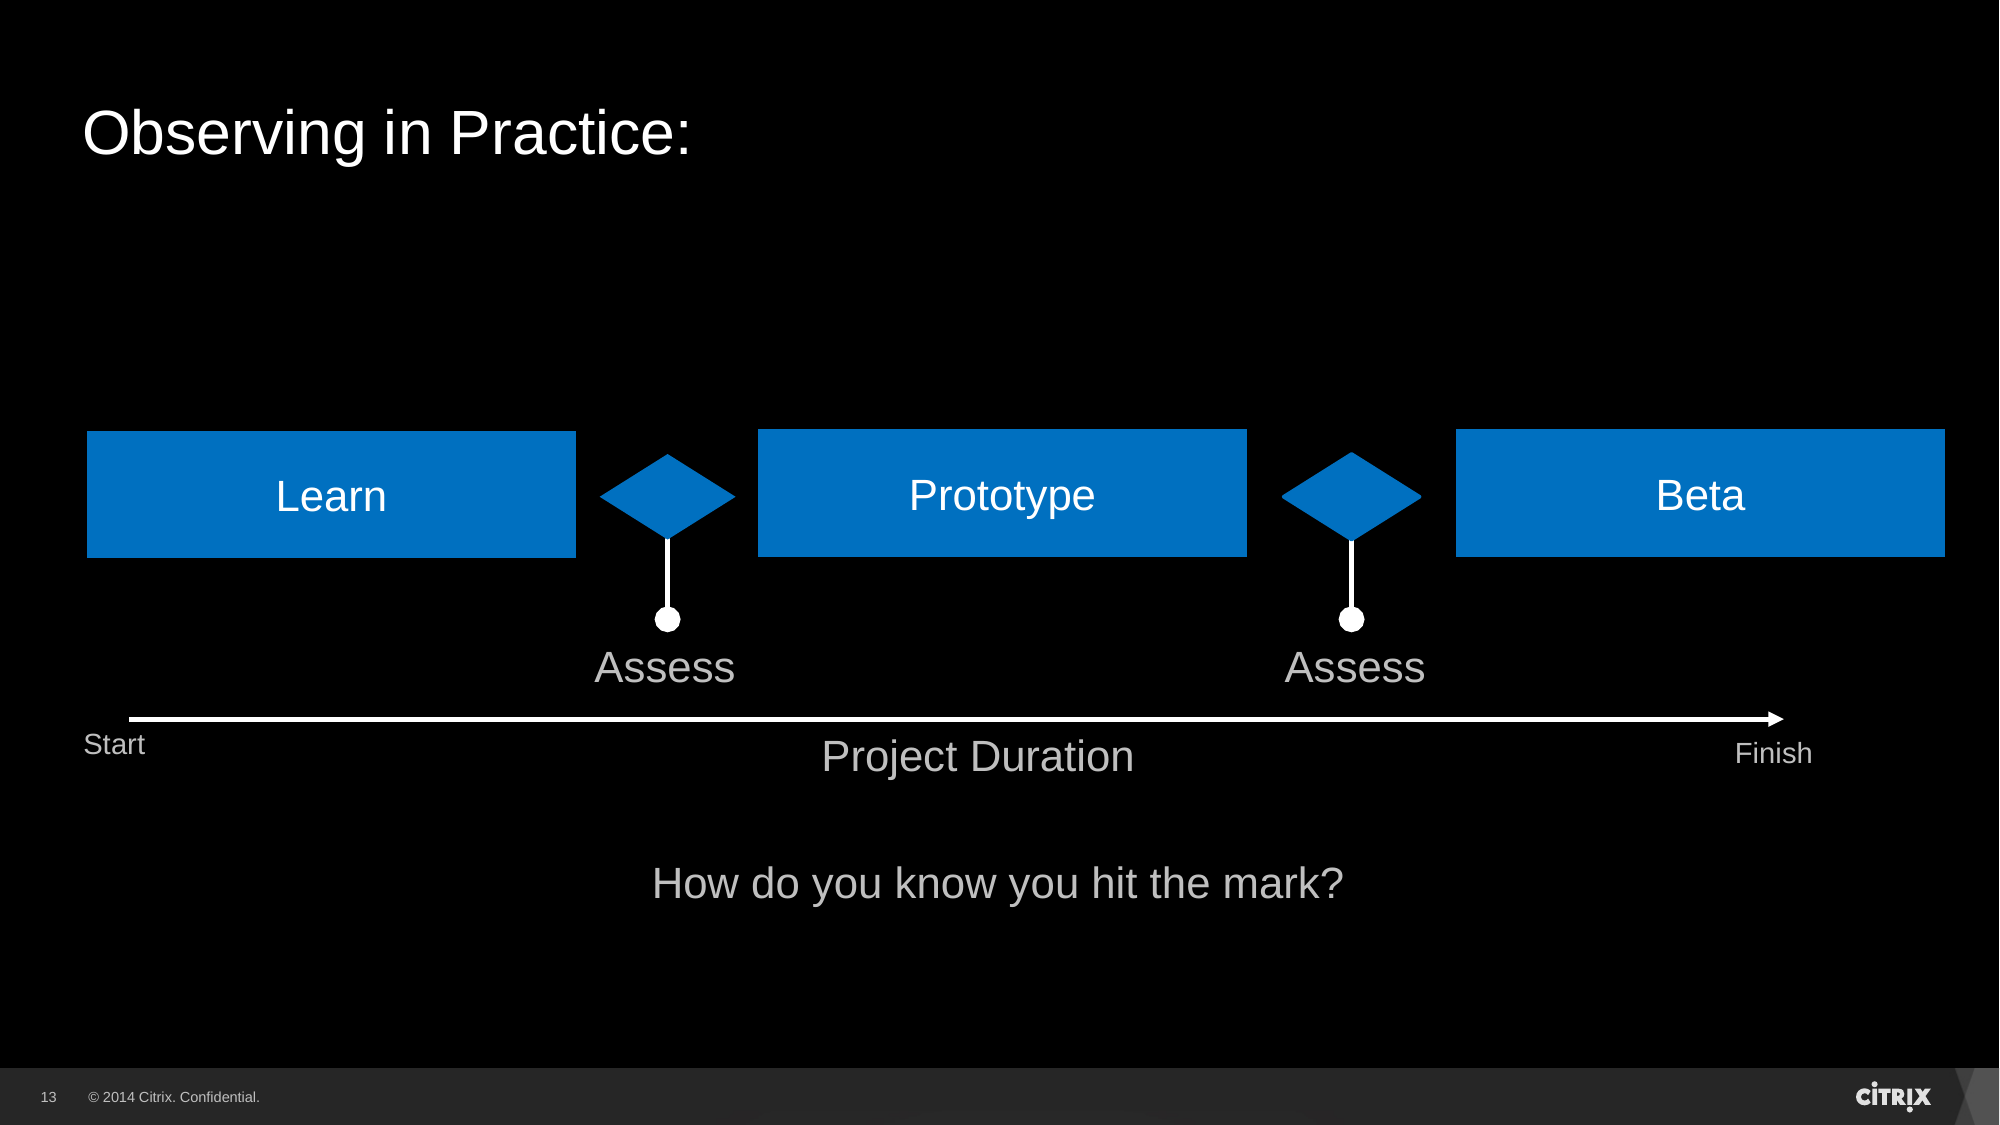

# Observing in Practice:
Prototype
Beta
Learn

Assess
Assess
Start
Project Duration
Finish
How do you know you hit the mark?